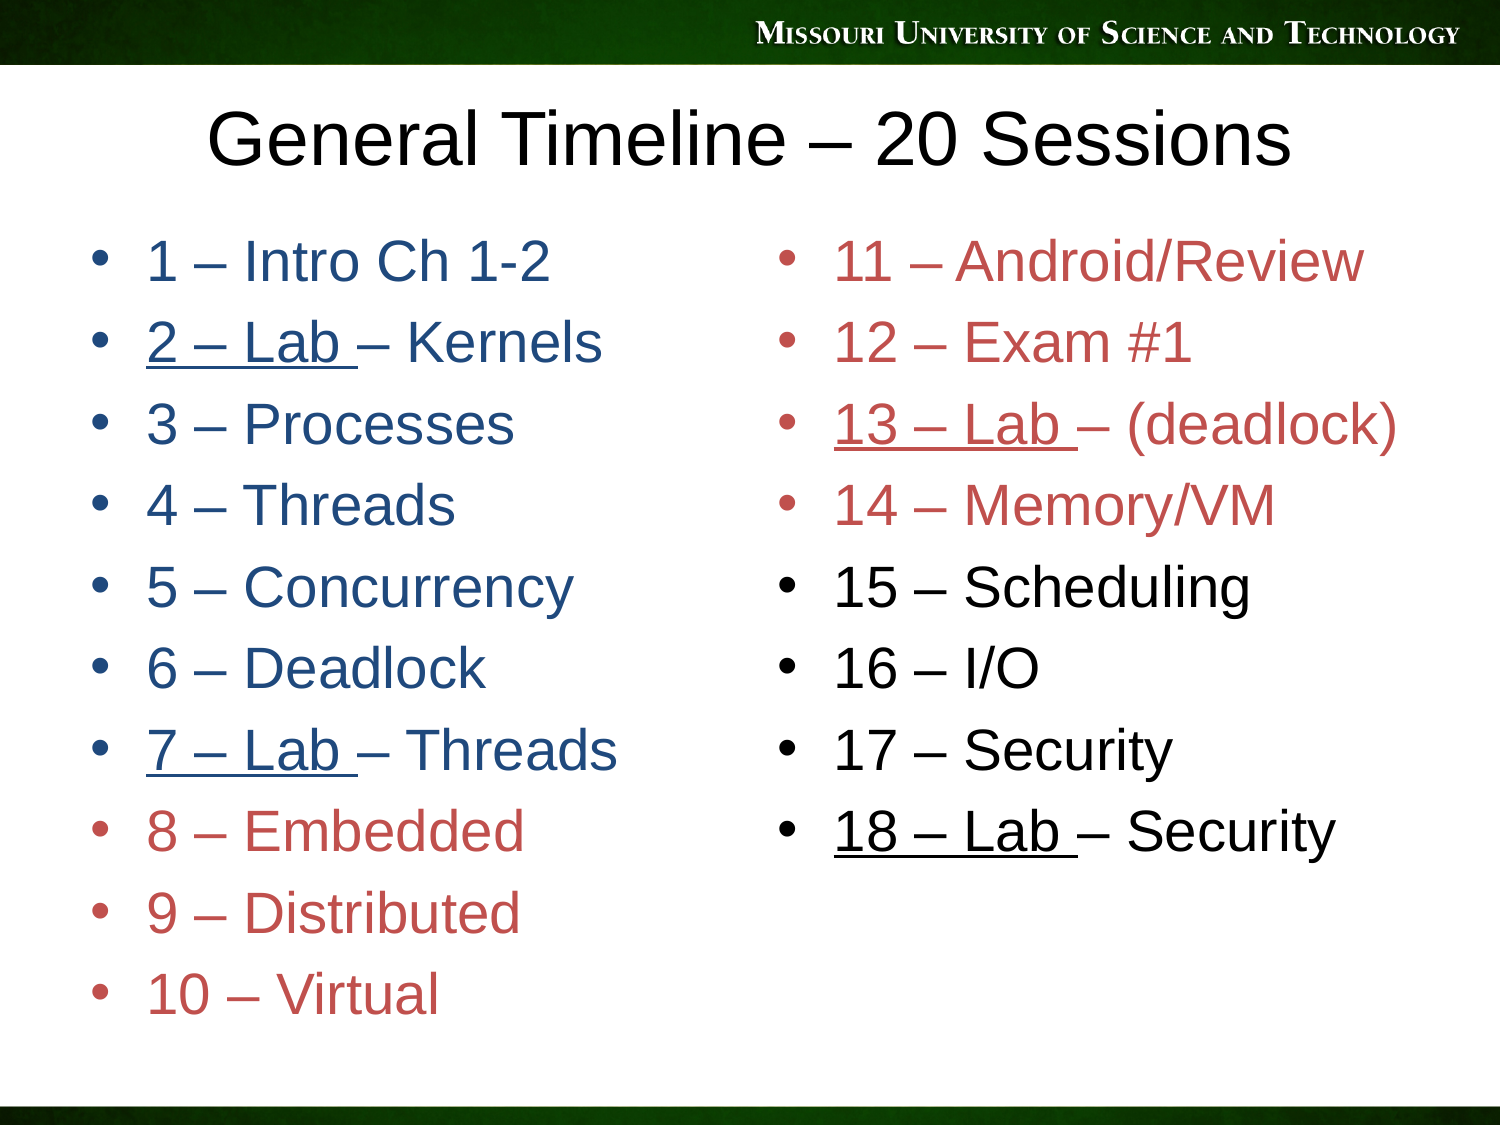

# General Timeline – 20 Sessions
1 – Intro Ch 1-2
2 – Lab – Kernels
3 – Processes
4 – Threads
5 – Concurrency
6 – Deadlock
7 – Lab – Threads
8 – Embedded
9 – Distributed
10 – Virtual

11 – Android/Review
12 – Exam #1
13 – Lab – (deadlock)
14 – Memory/VM
15 – Scheduling
16 – I/O
17 – Security
18 – Lab – Security